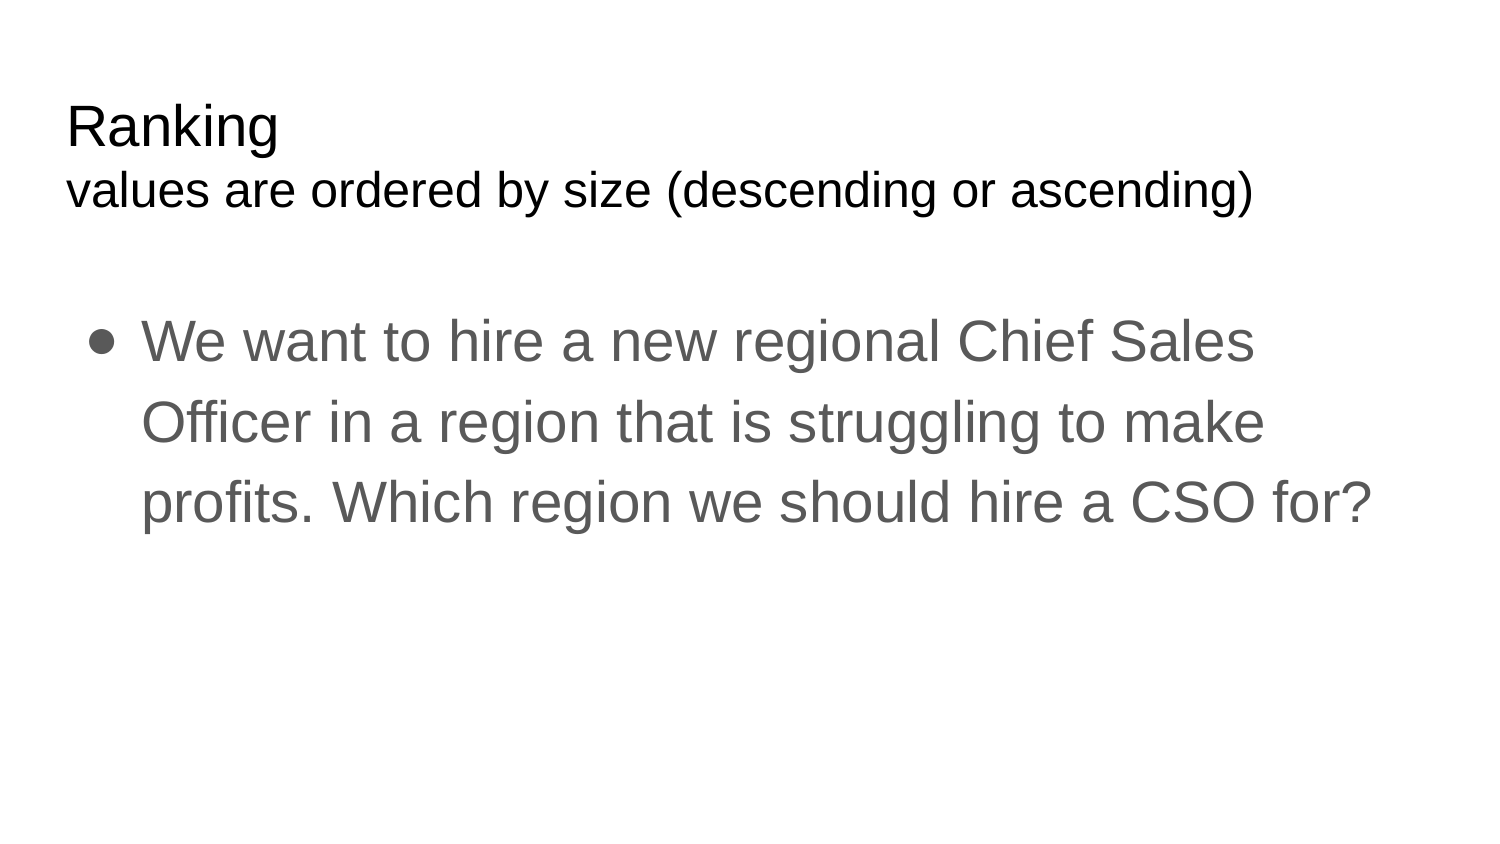

# Ranking values are ordered by size (descending or ascending)
We want to hire a new regional Chief Sales Officer in a region that is struggling to make profits. Which region we should hire a CSO for?